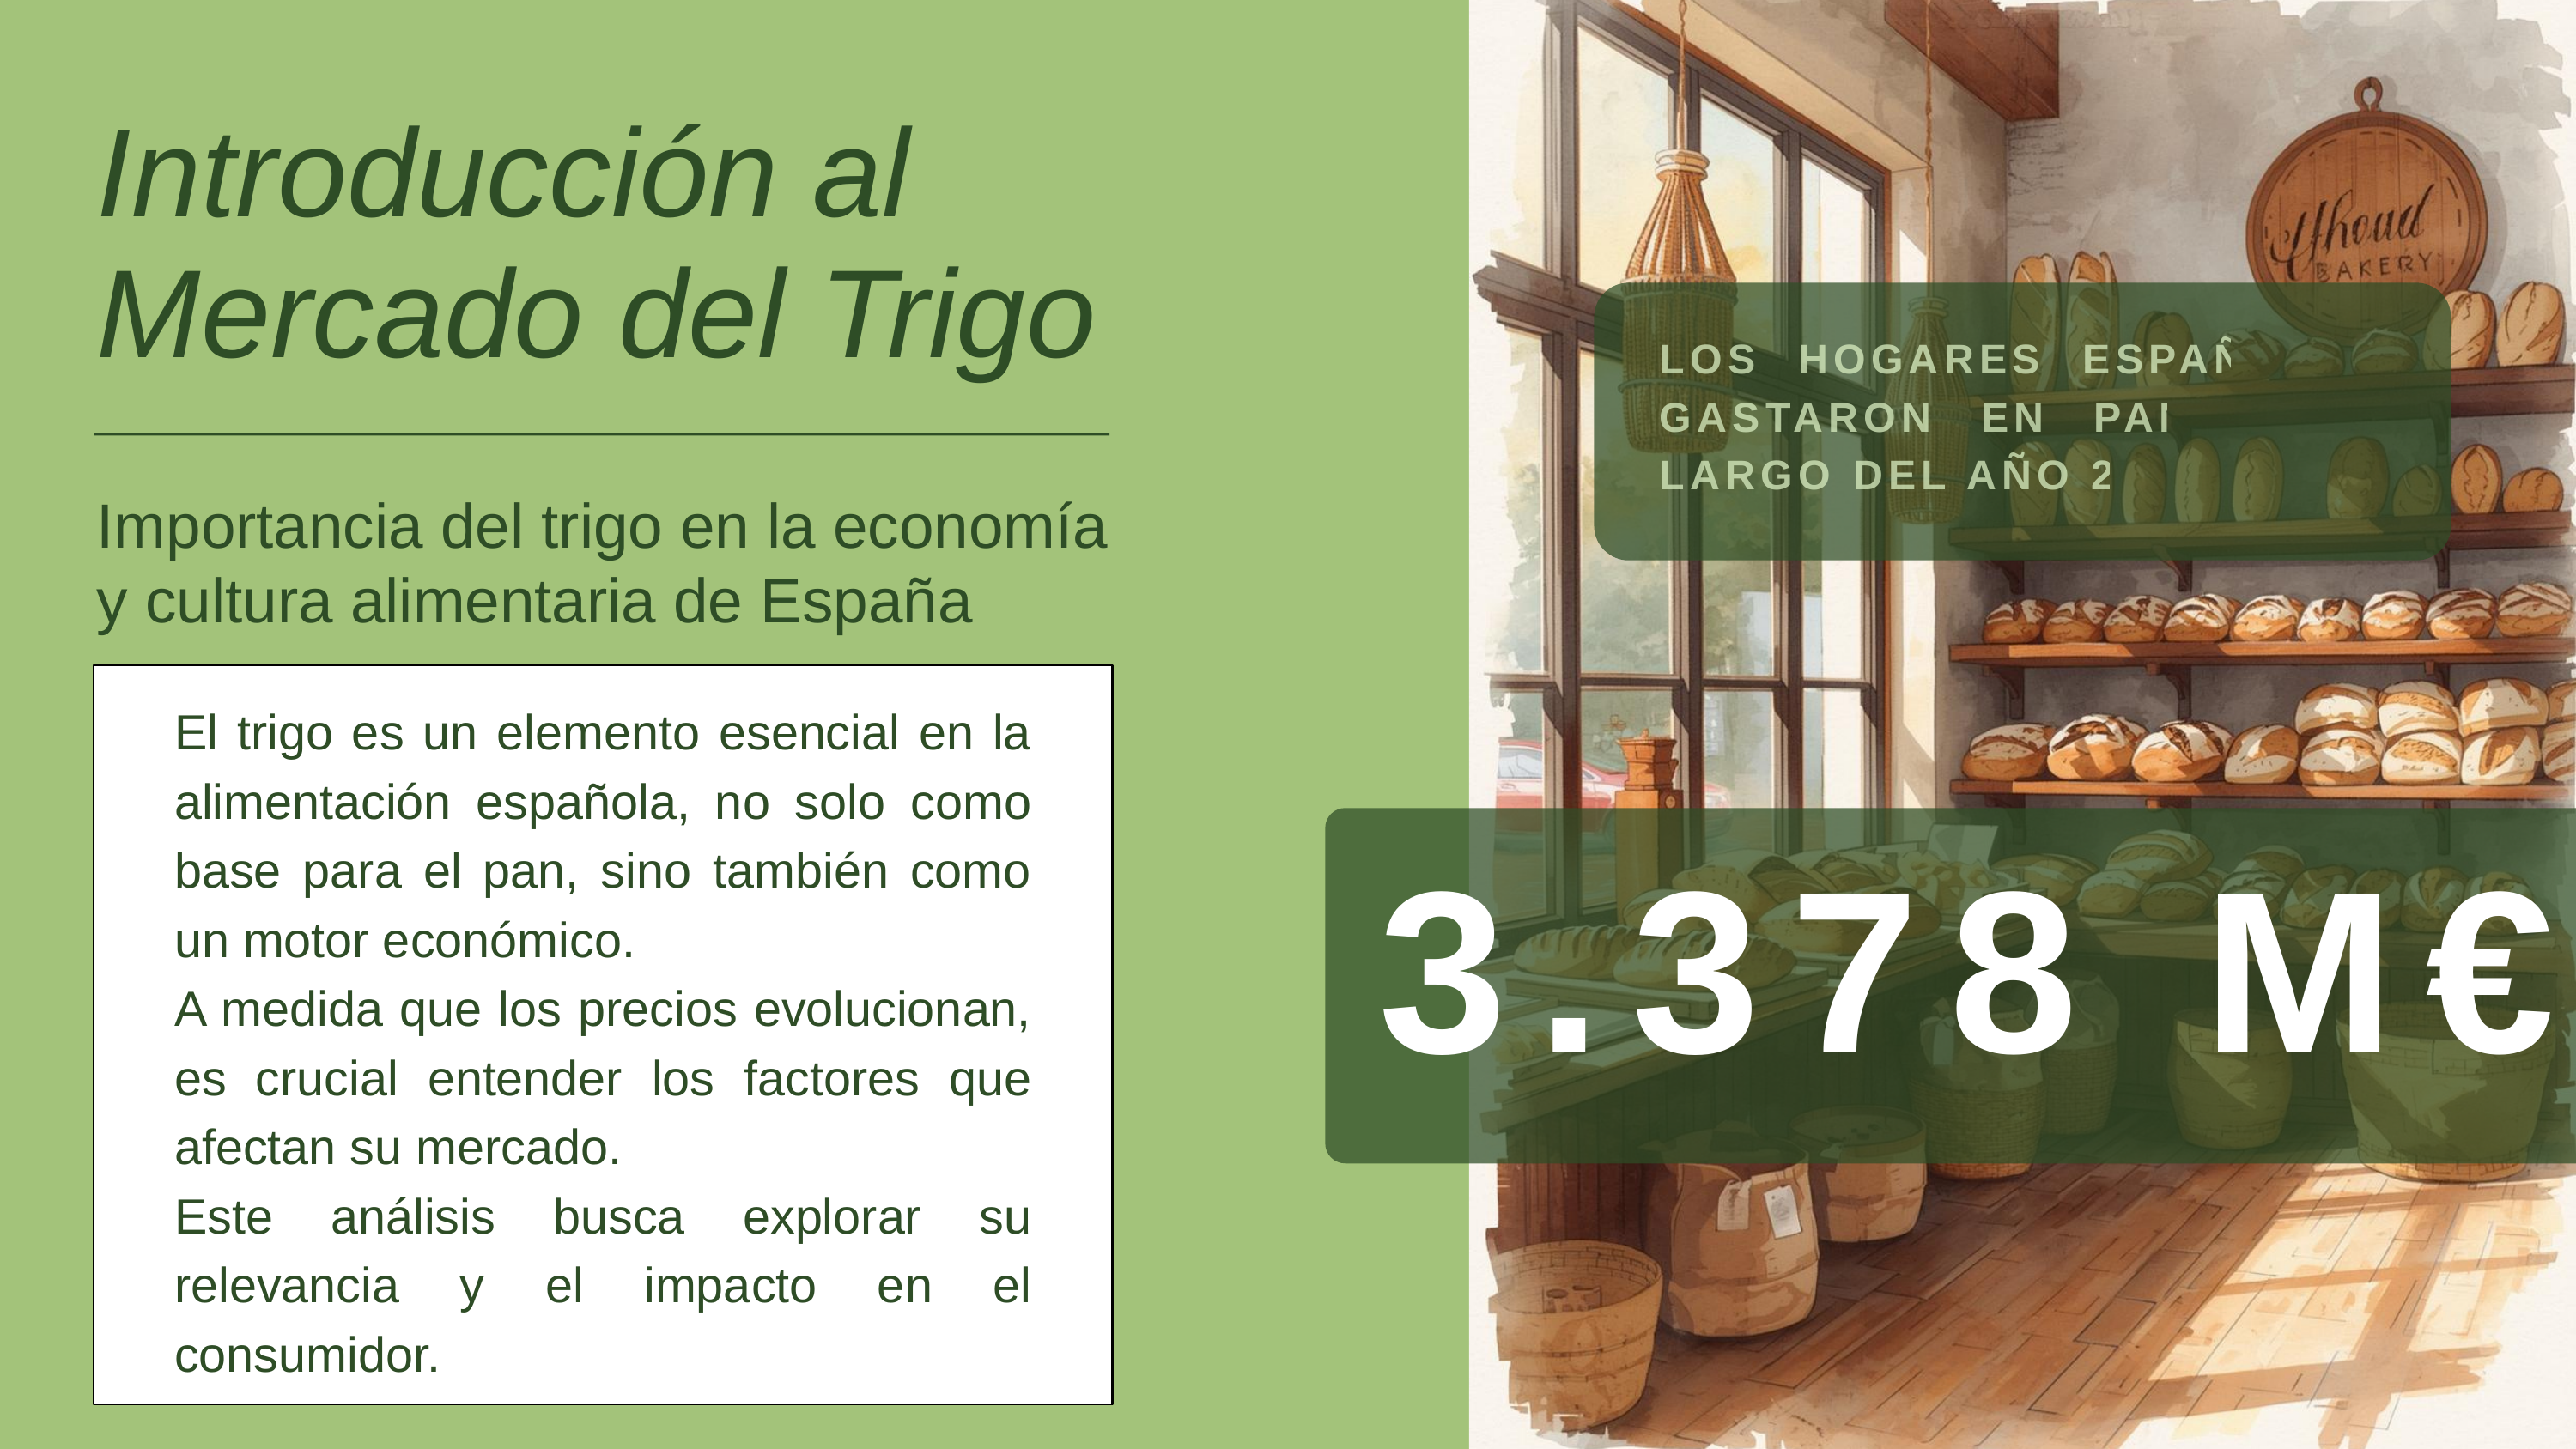

Introducción al Mercado del Trigo

LOS HOGARES ESPAÑOLES GASTARON EN PAN A LO LARGO DEL AÑO 2024

Importancia del trigo en la economía y cultura alimentaria de España

El trigo es un elemento esencial en la alimentación española, no solo como base para el pan, sino también como un motor económico.
A medida que los precios evolucionan, es crucial entender los factores que afectan su mercado.
Este análisis busca explorar su relevancia y el impacto en el consumidor.
3.378 M€